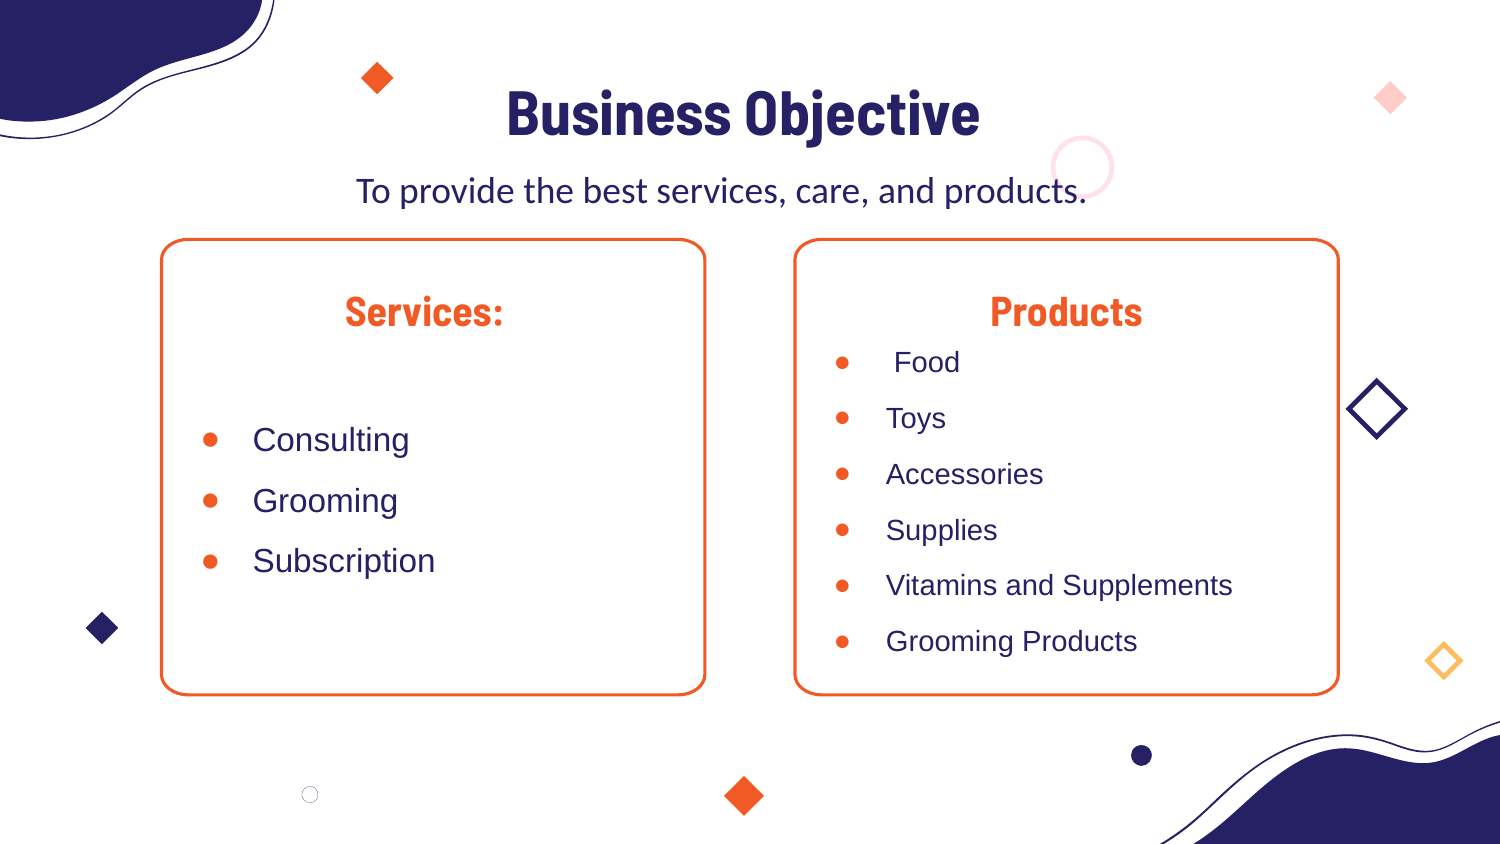

Business Objective
To provide the best services, care, and products.

# Services:
Products
Consulting
Grooming
Subscription
 Food
Toys
Accessories
Supplies
Vitamins and Supplements
Grooming Products